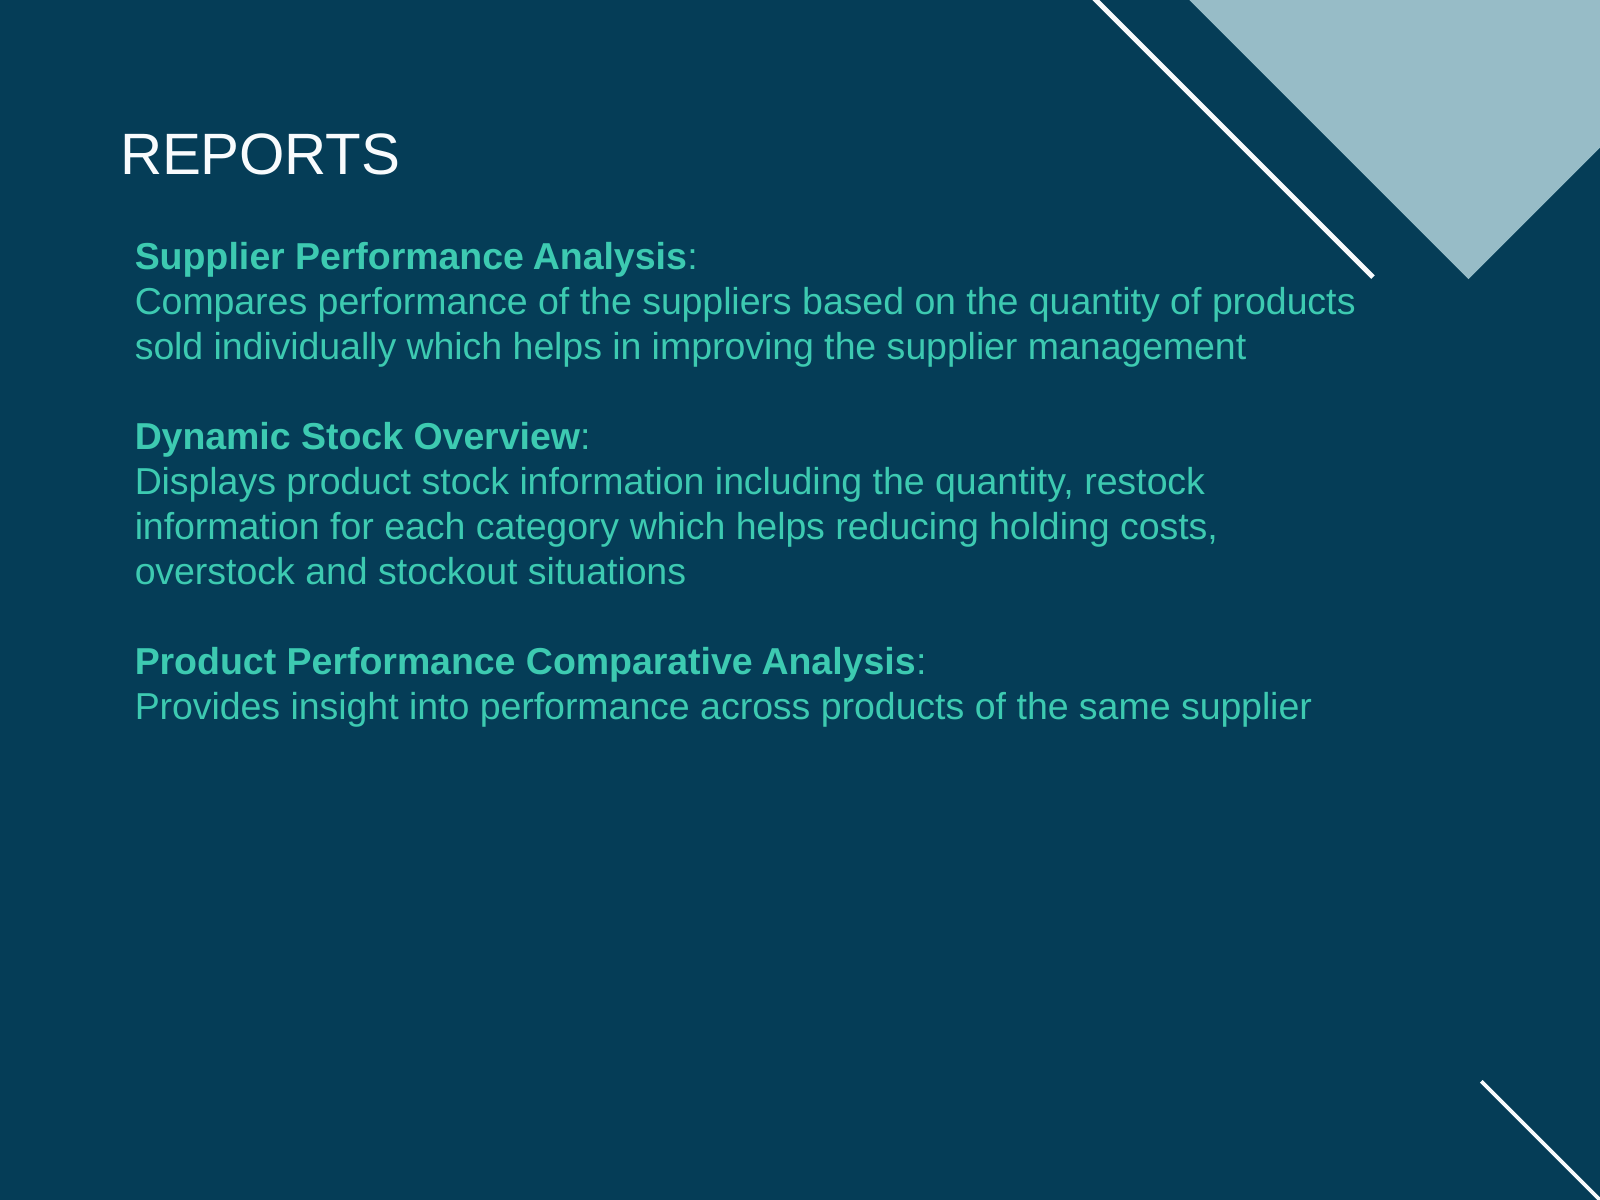

REPORTS
Supplier Performance Analysis:
Compares performance of the suppliers based on the quantity of products sold individually which helps in improving the supplier management

Dynamic Stock Overview:
Displays product stock information including the quantity, restock information for each category which helps reducing holding costs, overstock and stockout situations

Product Performance Comparative Analysis:
Provides insight into performance across products of the same supplier